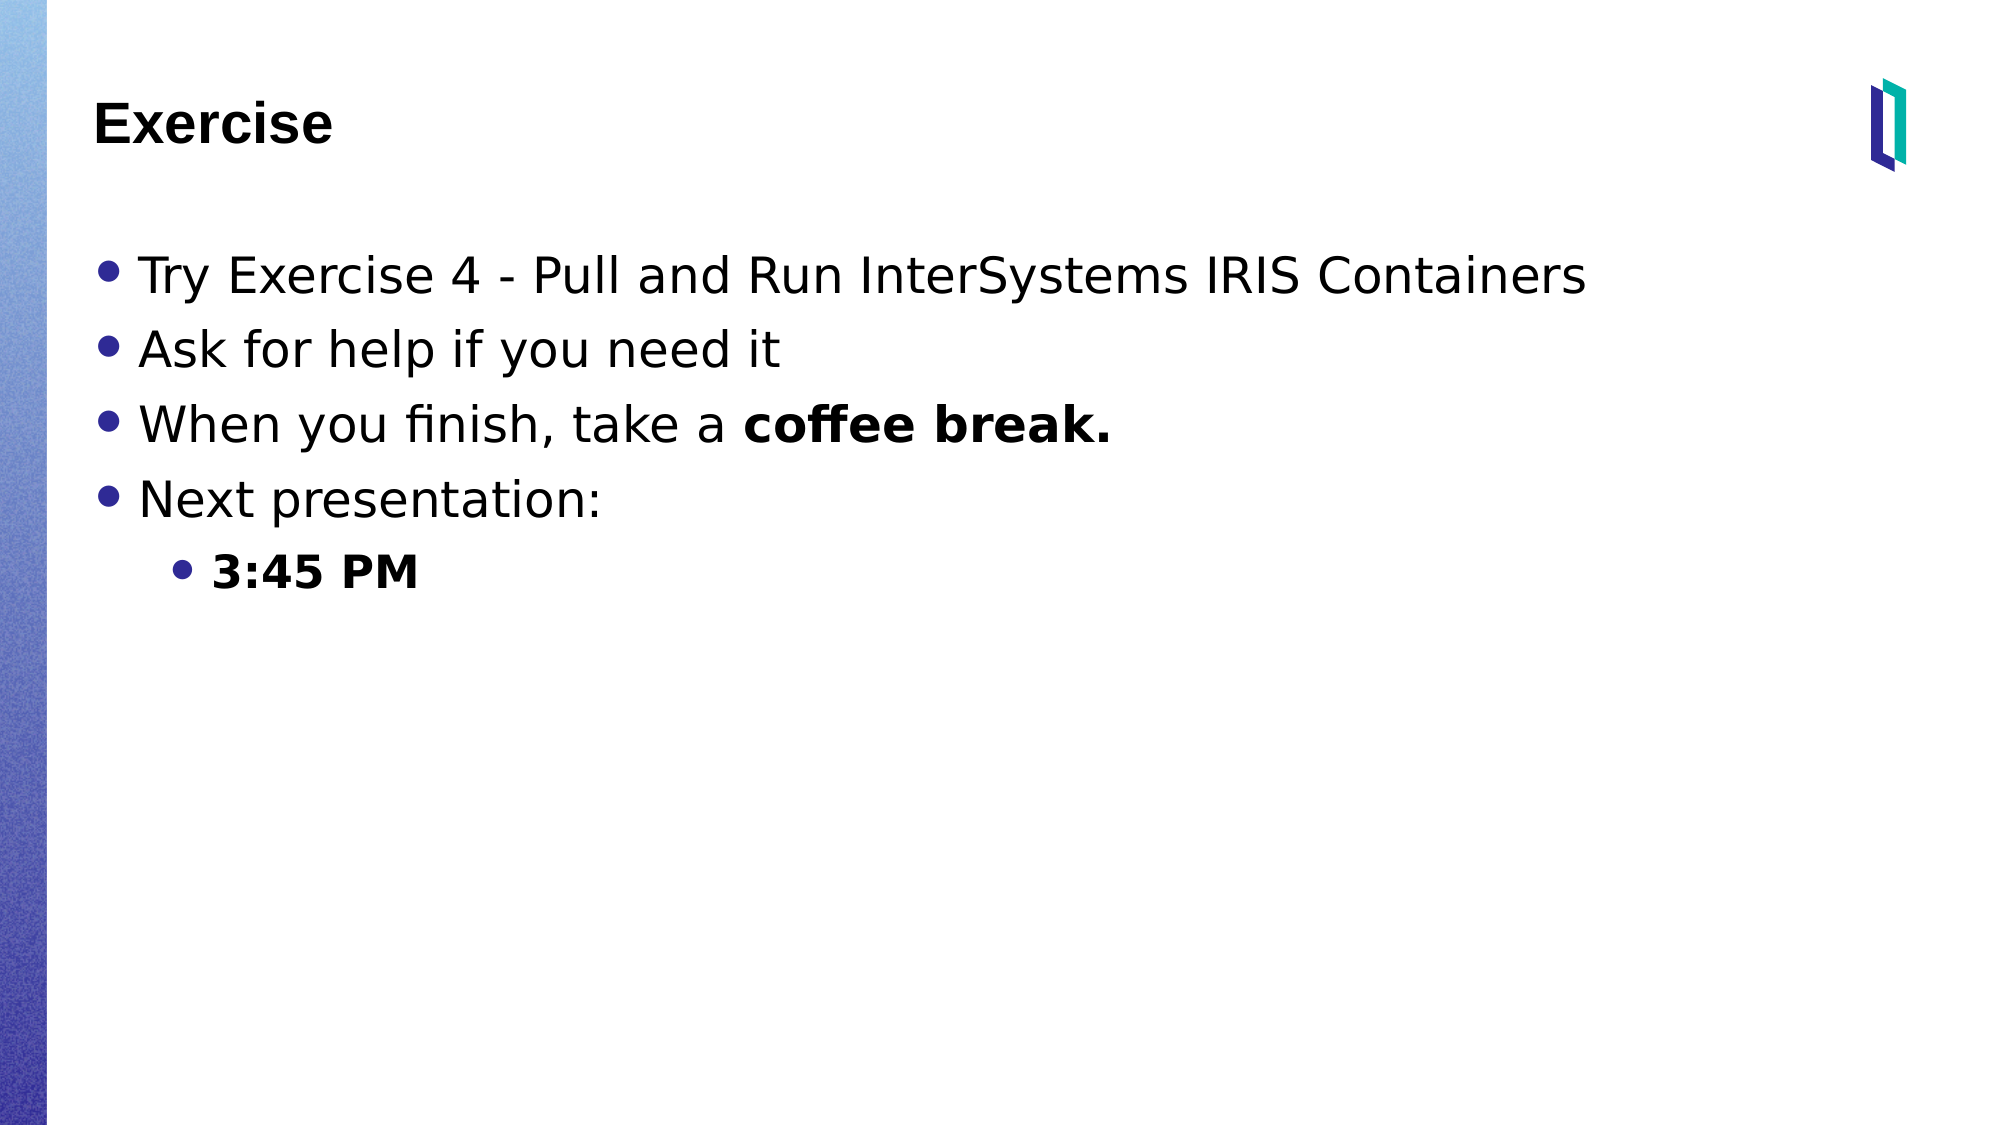

# Exercise
Try Exercise 4 - Pull and Run InterSystems IRIS Containers
Ask for help if you need it
When you finish, take a coffee break.
Next presentation:
3:45 PM